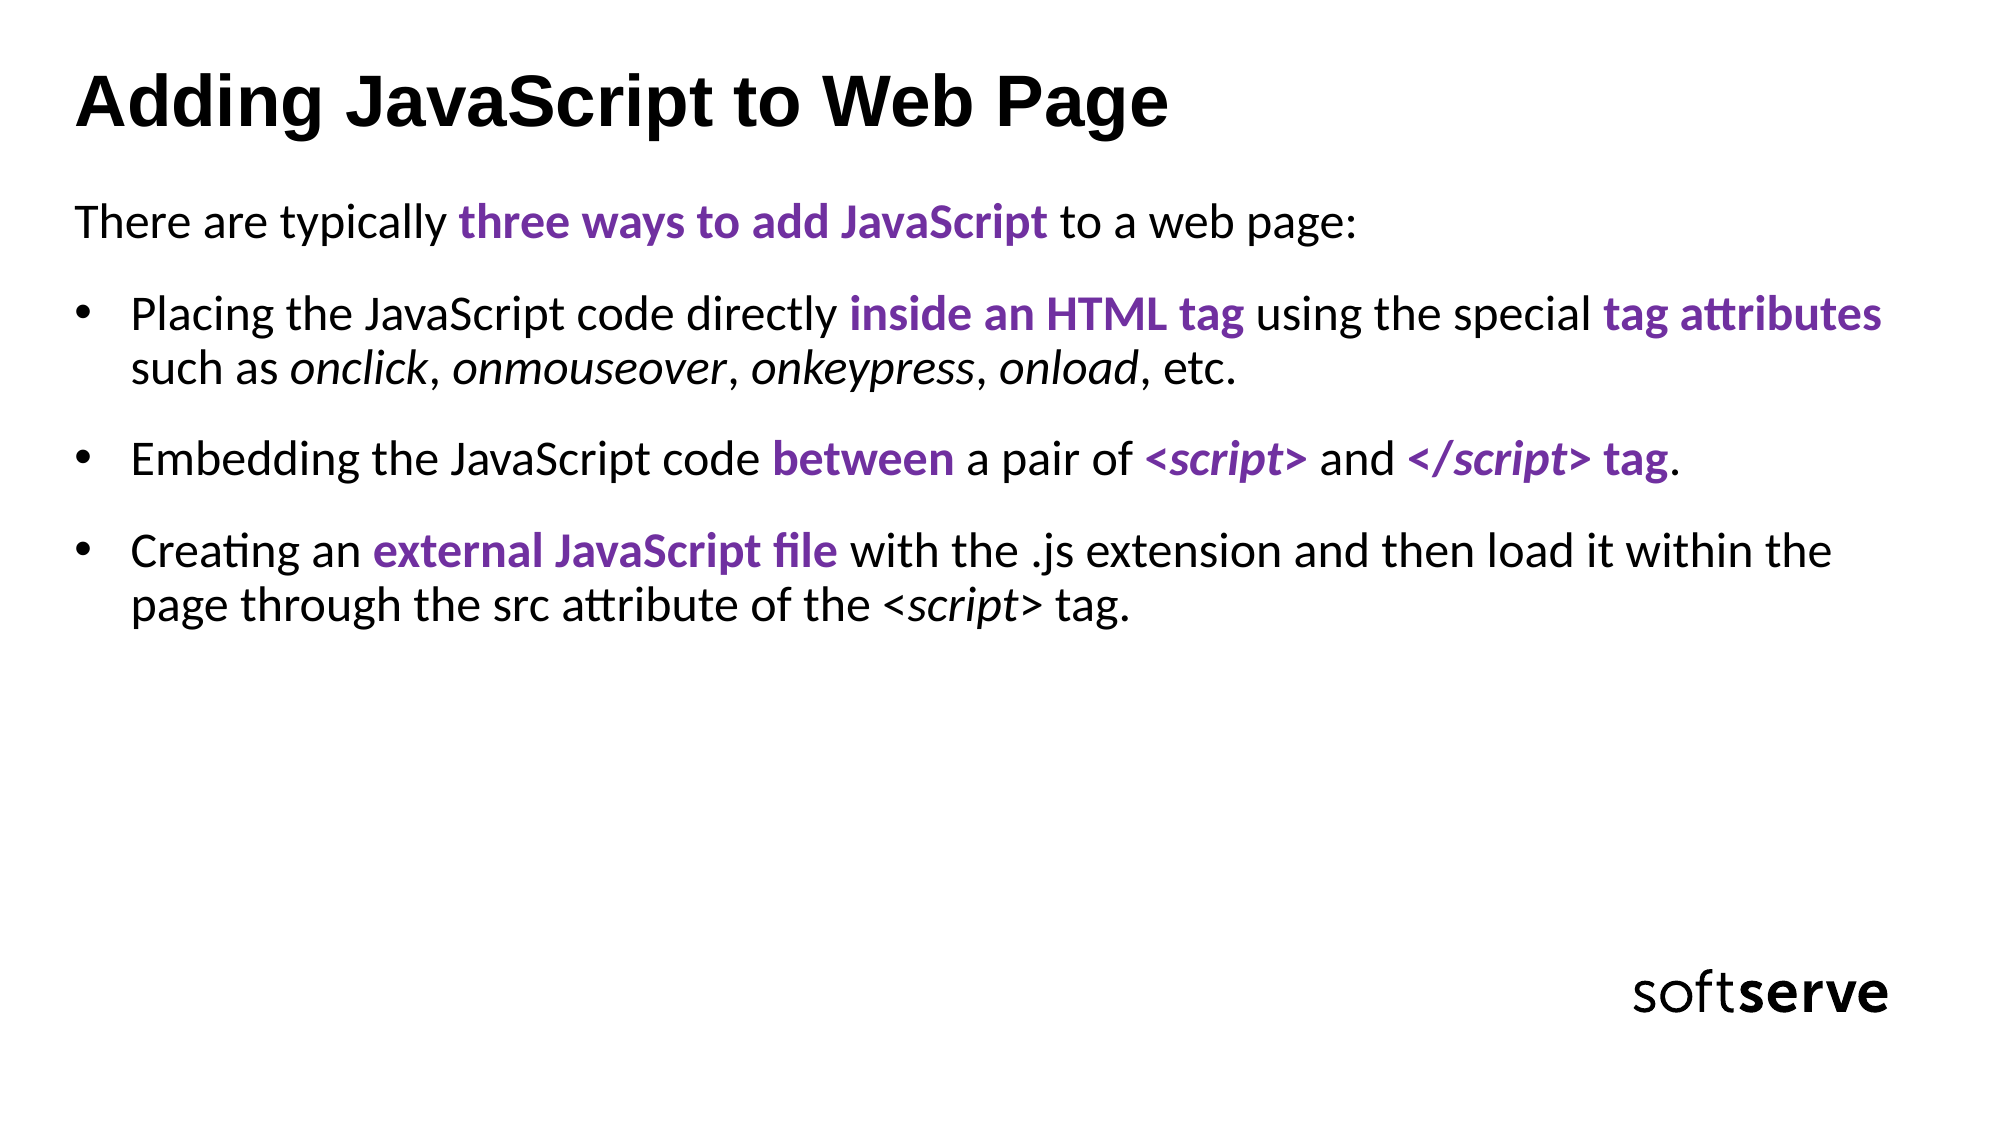

# Adding JavaScript to Web Page
There are typically three ways to add JavaScript to a web page:
Placing the JavaScript code directly inside an HTML tag using the special tag attributes such as onclick, onmouseover, onkeypress, onload, etc.
Embedding the JavaScript code between a pair of <script> and </script> tag.
Creating an external JavaScript file with the .js extension and then load it within the page through the src attribute of the <script> tag.